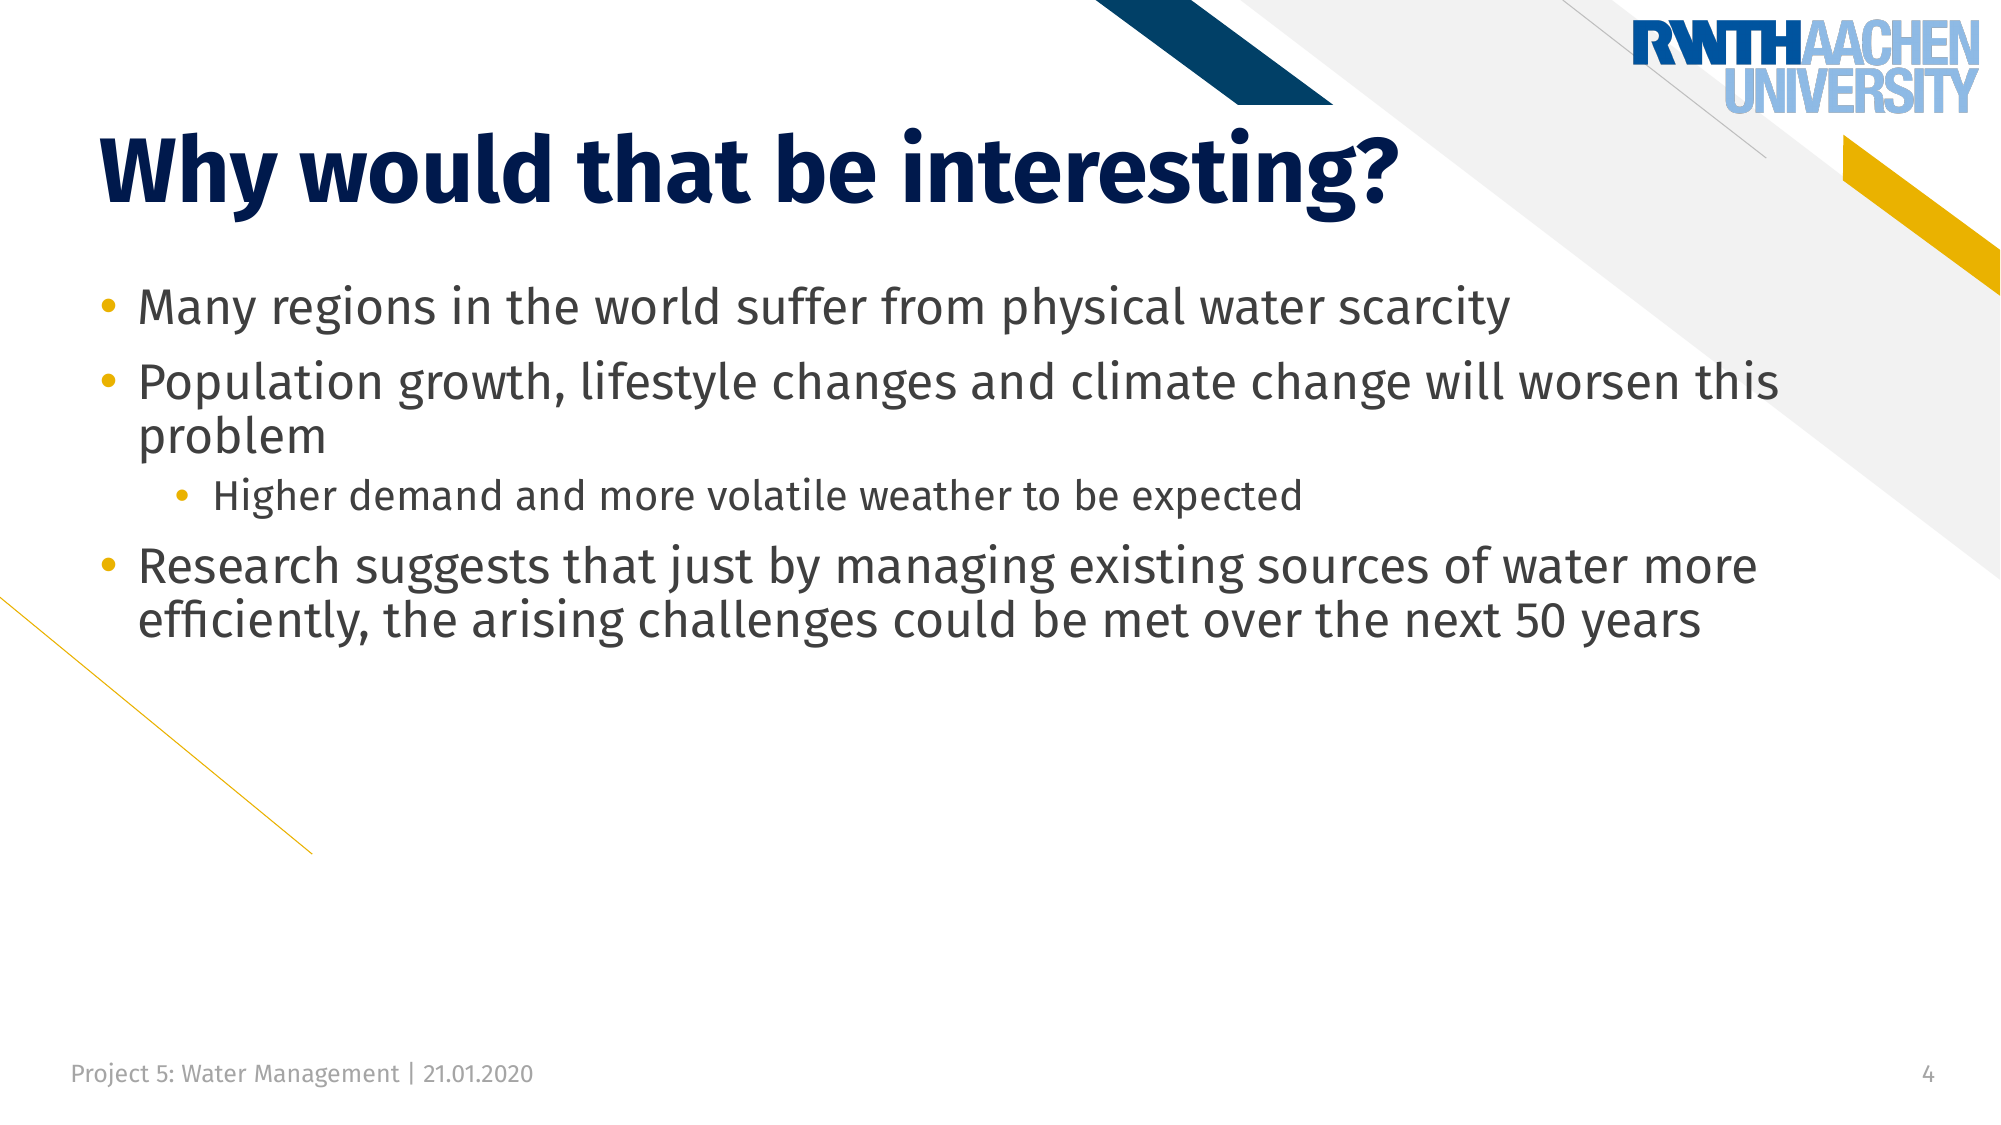

# Why would that be interesting?
Many regions in the world suffer from physical water scarcity
Population growth, lifestyle changes and climate change will worsen this problem
Higher demand and more volatile weather to be expected
Research suggests that just by managing existing sources of water more efficiently, the arising challenges could be met over the next 50 years

Project 5: Water Management | 21.01.2020
4